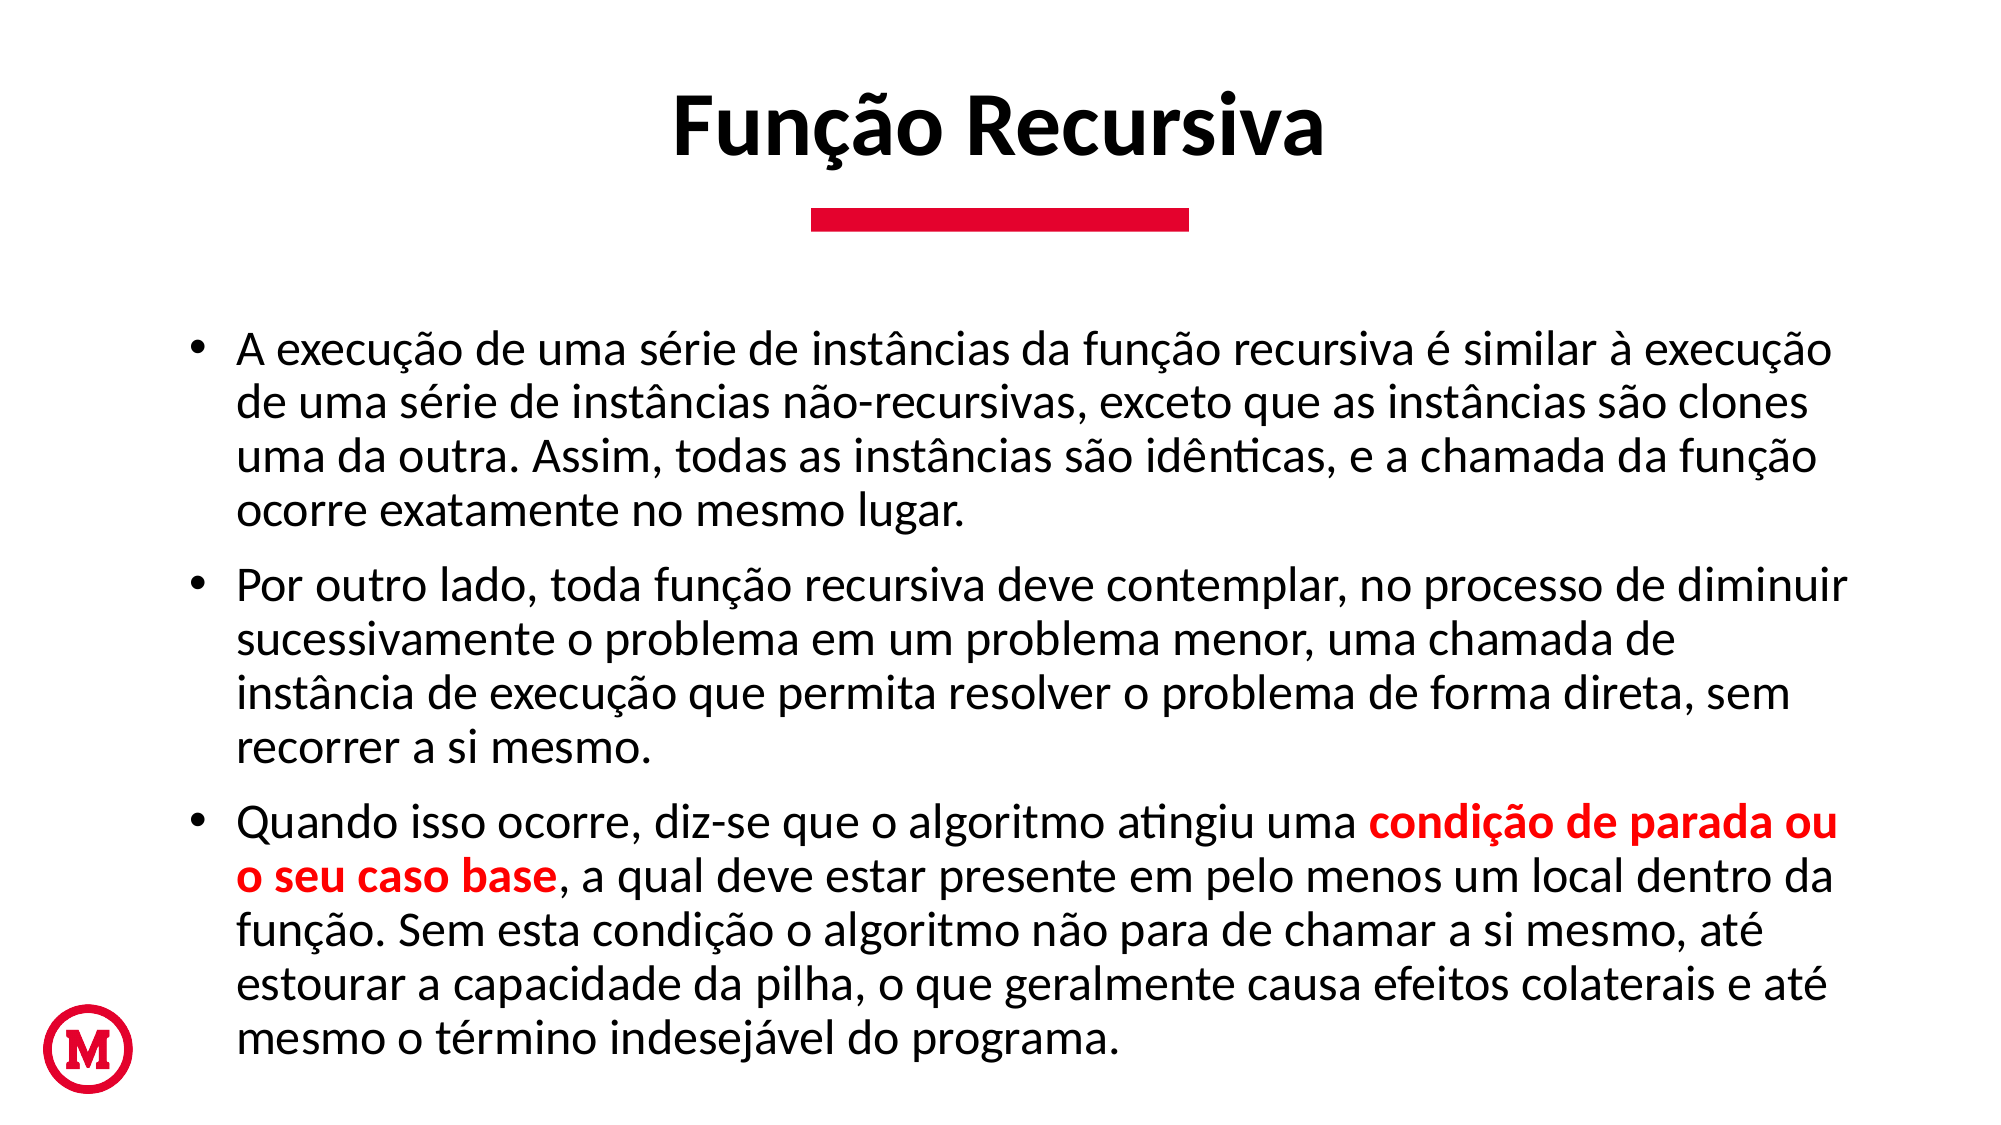

# Função Recursiva
A execução de uma série de instâncias da função recursiva é similar à execução de uma série de instâncias não-recursivas, exceto que as instâncias são clones uma da outra. Assim, todas as instâncias são idênticas, e a chamada da função ocorre exatamente no mesmo lugar.
Por outro lado, toda função recursiva deve contemplar, no processo de diminuir sucessivamente o problema em um problema menor, uma chamada de instância de execução que permita resolver o problema de forma direta, sem recorrer a si mesmo.
Quando isso ocorre, diz-se que o algoritmo atingiu uma condição de parada ou o seu caso base, a qual deve estar presente em pelo menos um local dentro da função. Sem esta condição o algoritmo não para de chamar a si mesmo, até estourar a capacidade da pilha, o que geralmente causa efeitos colaterais e até mesmo o término indesejável do programa.